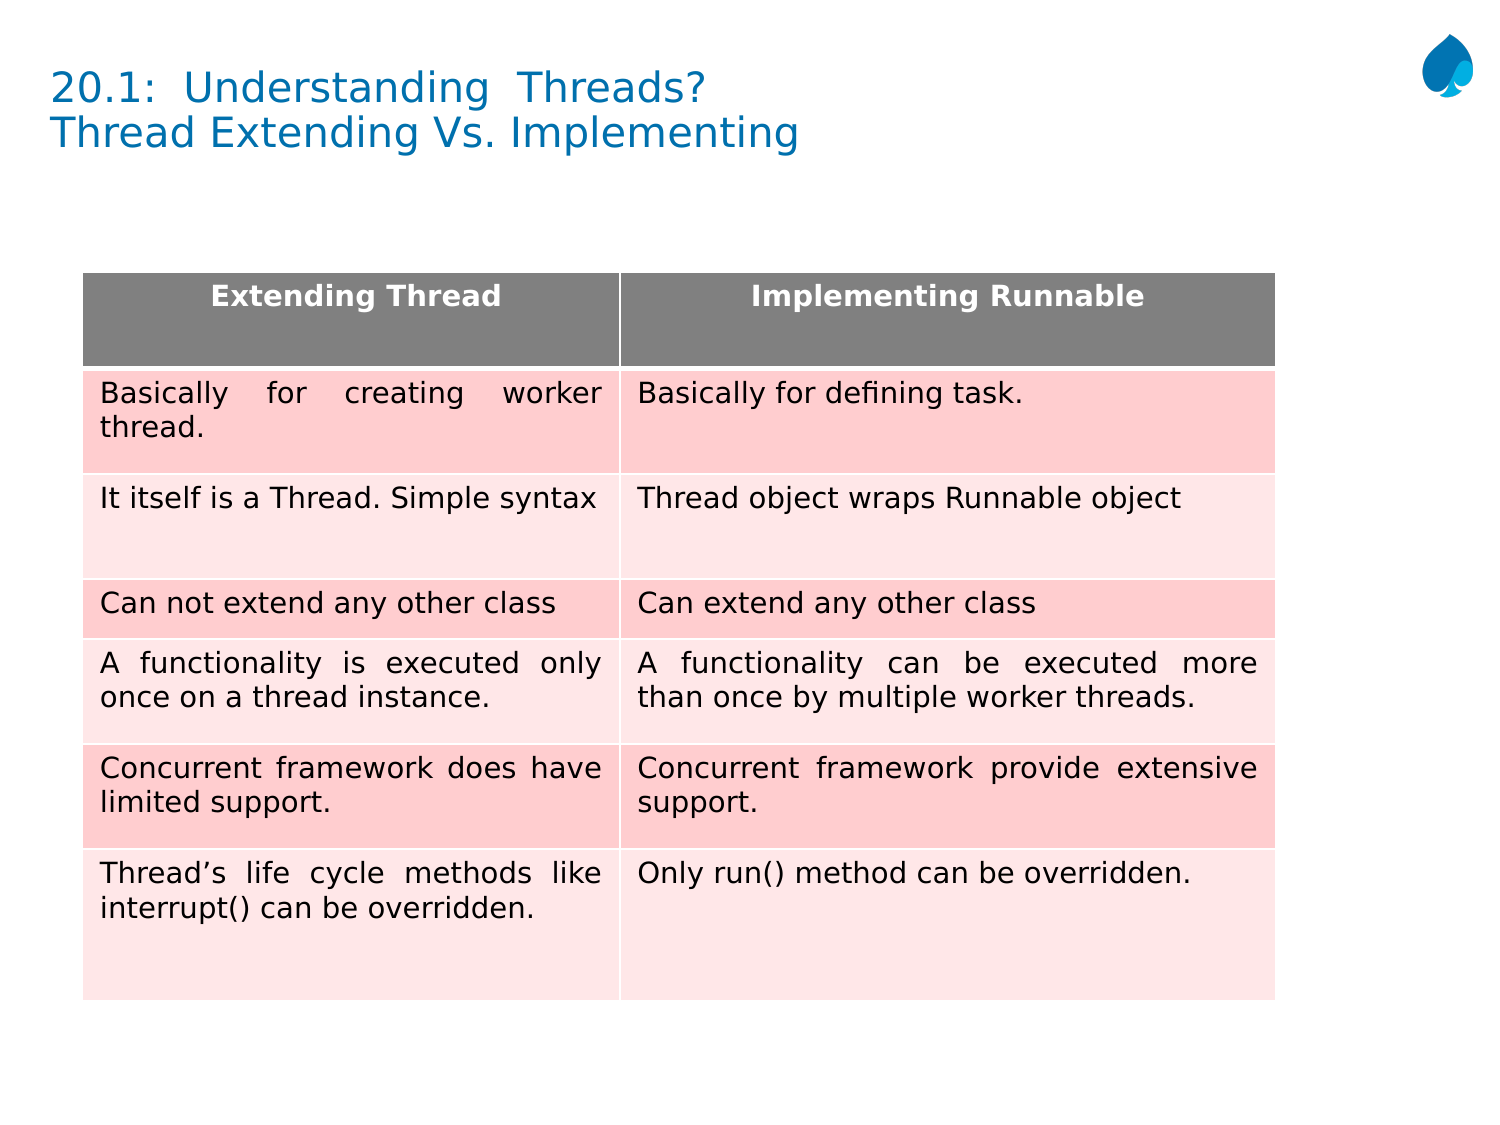

# 20.1:  Understanding  Threads? Thread Extending Vs. Implementing
| Extending Thread | Implementing Runnable |
| --- | --- |
| Basically for creating worker thread. | Basically for defining task. |
| It itself is a Thread. Simple syntax | Thread object wraps Runnable object |
| Can not extend any other class | Can extend any other class |
| A functionality is executed only once on a thread instance. | A functionality can be executed more than once by multiple worker threads. |
| Concurrent framework does have limited support. | Concurrent framework provide extensive support. |
| Thread’s life cycle methods like interrupt() can be overridden. | Only run() method can be overridden. |